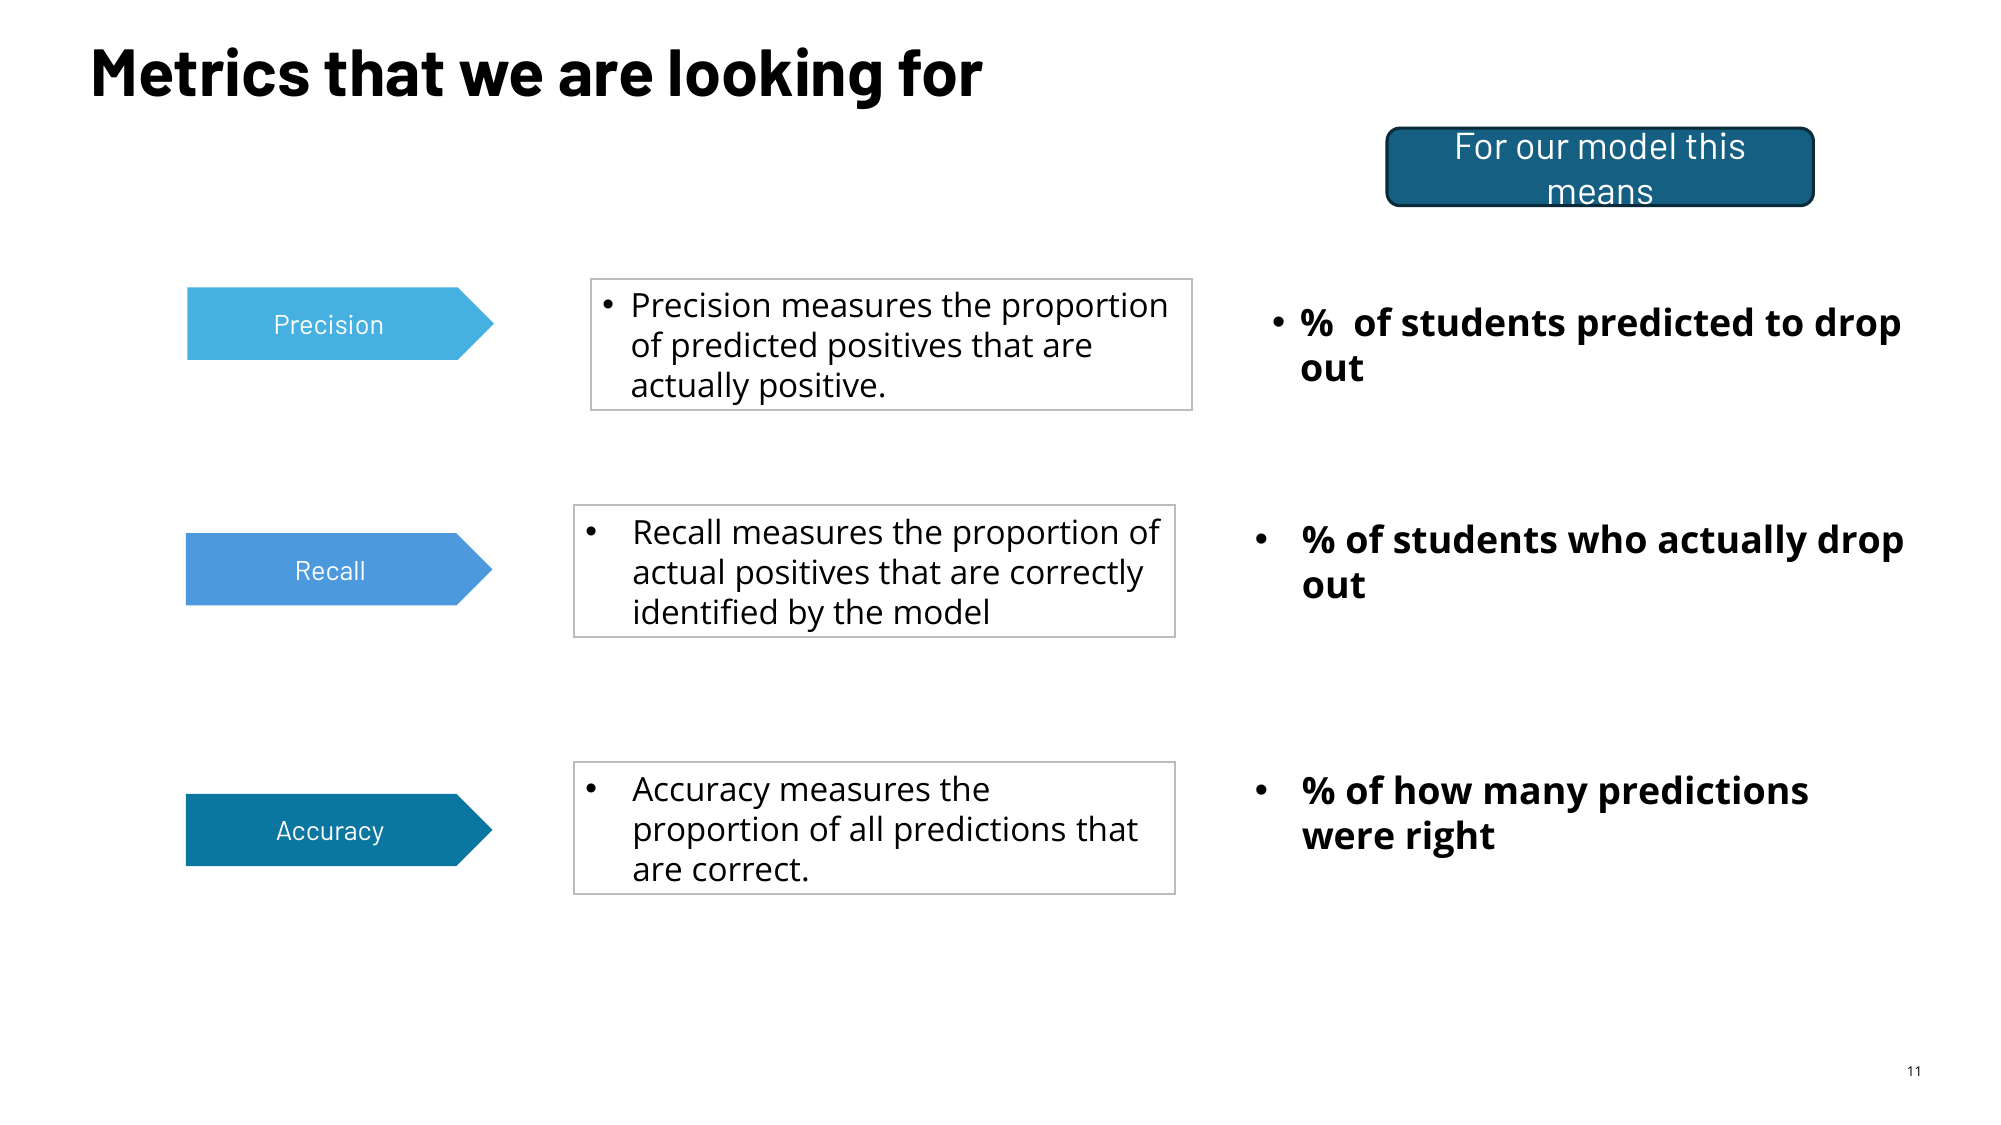

# Metrics that we are looking for

For our model this means
Certainly!!! when creating a machine learning model, particularly one designed to predict student dropout, it's essential to understand key performance metrics
Precision measures the proportion of predicted positives that are actually positive.
Precision
%  of students predicted to drop out
Recall measures the proportion of actual positives that are correctly identified by the model
% of students who actually drop out
Recall
% of how many predictions were right
Accuracy measures the proportion of all predictions that are correct.
Accuracy